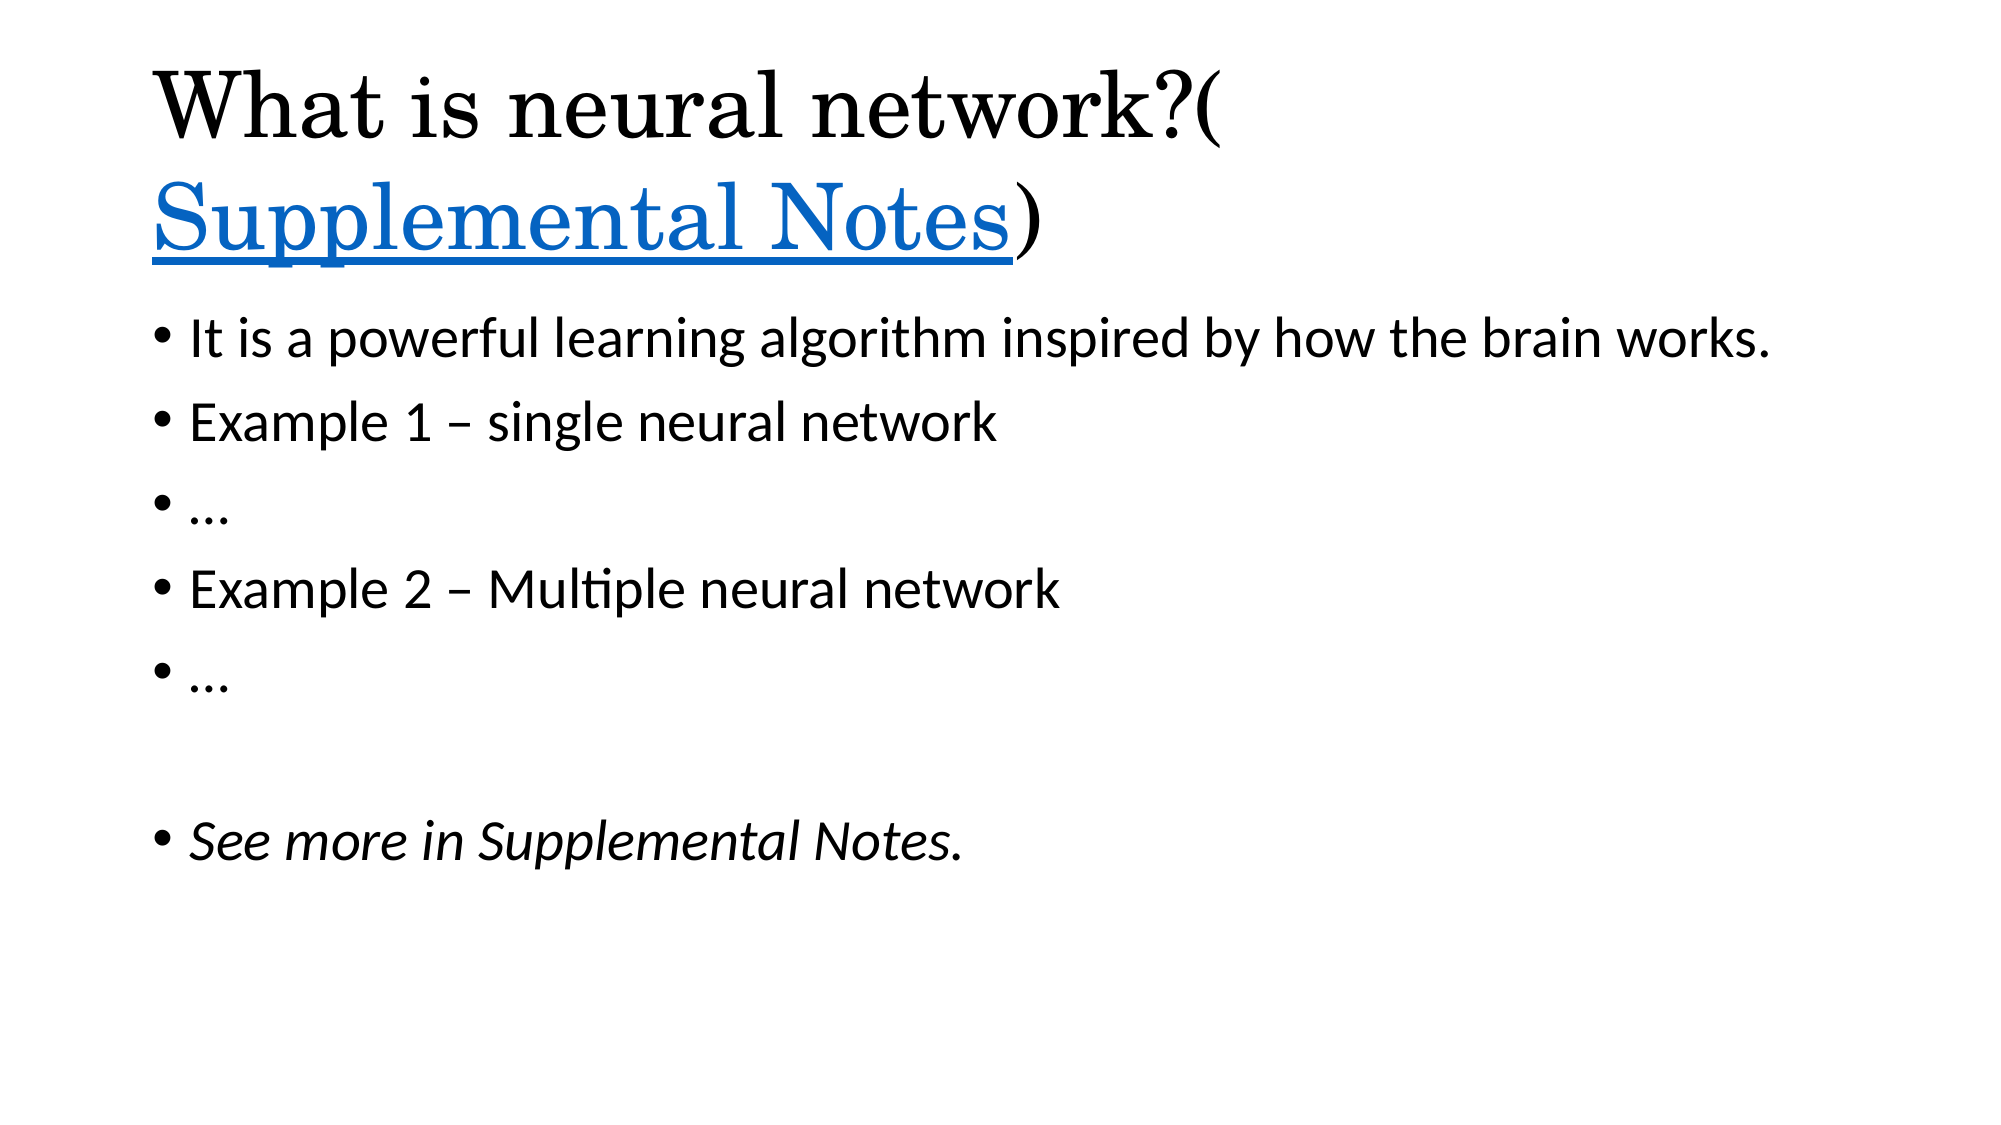

# What is neural network?(Supplemental Notes)
It is a powerful learning algorithm inspired by how the brain works.
Example 1 – single neural network
…
Example 2 – Multiple neural network
…

See more in Supplemental Notes.